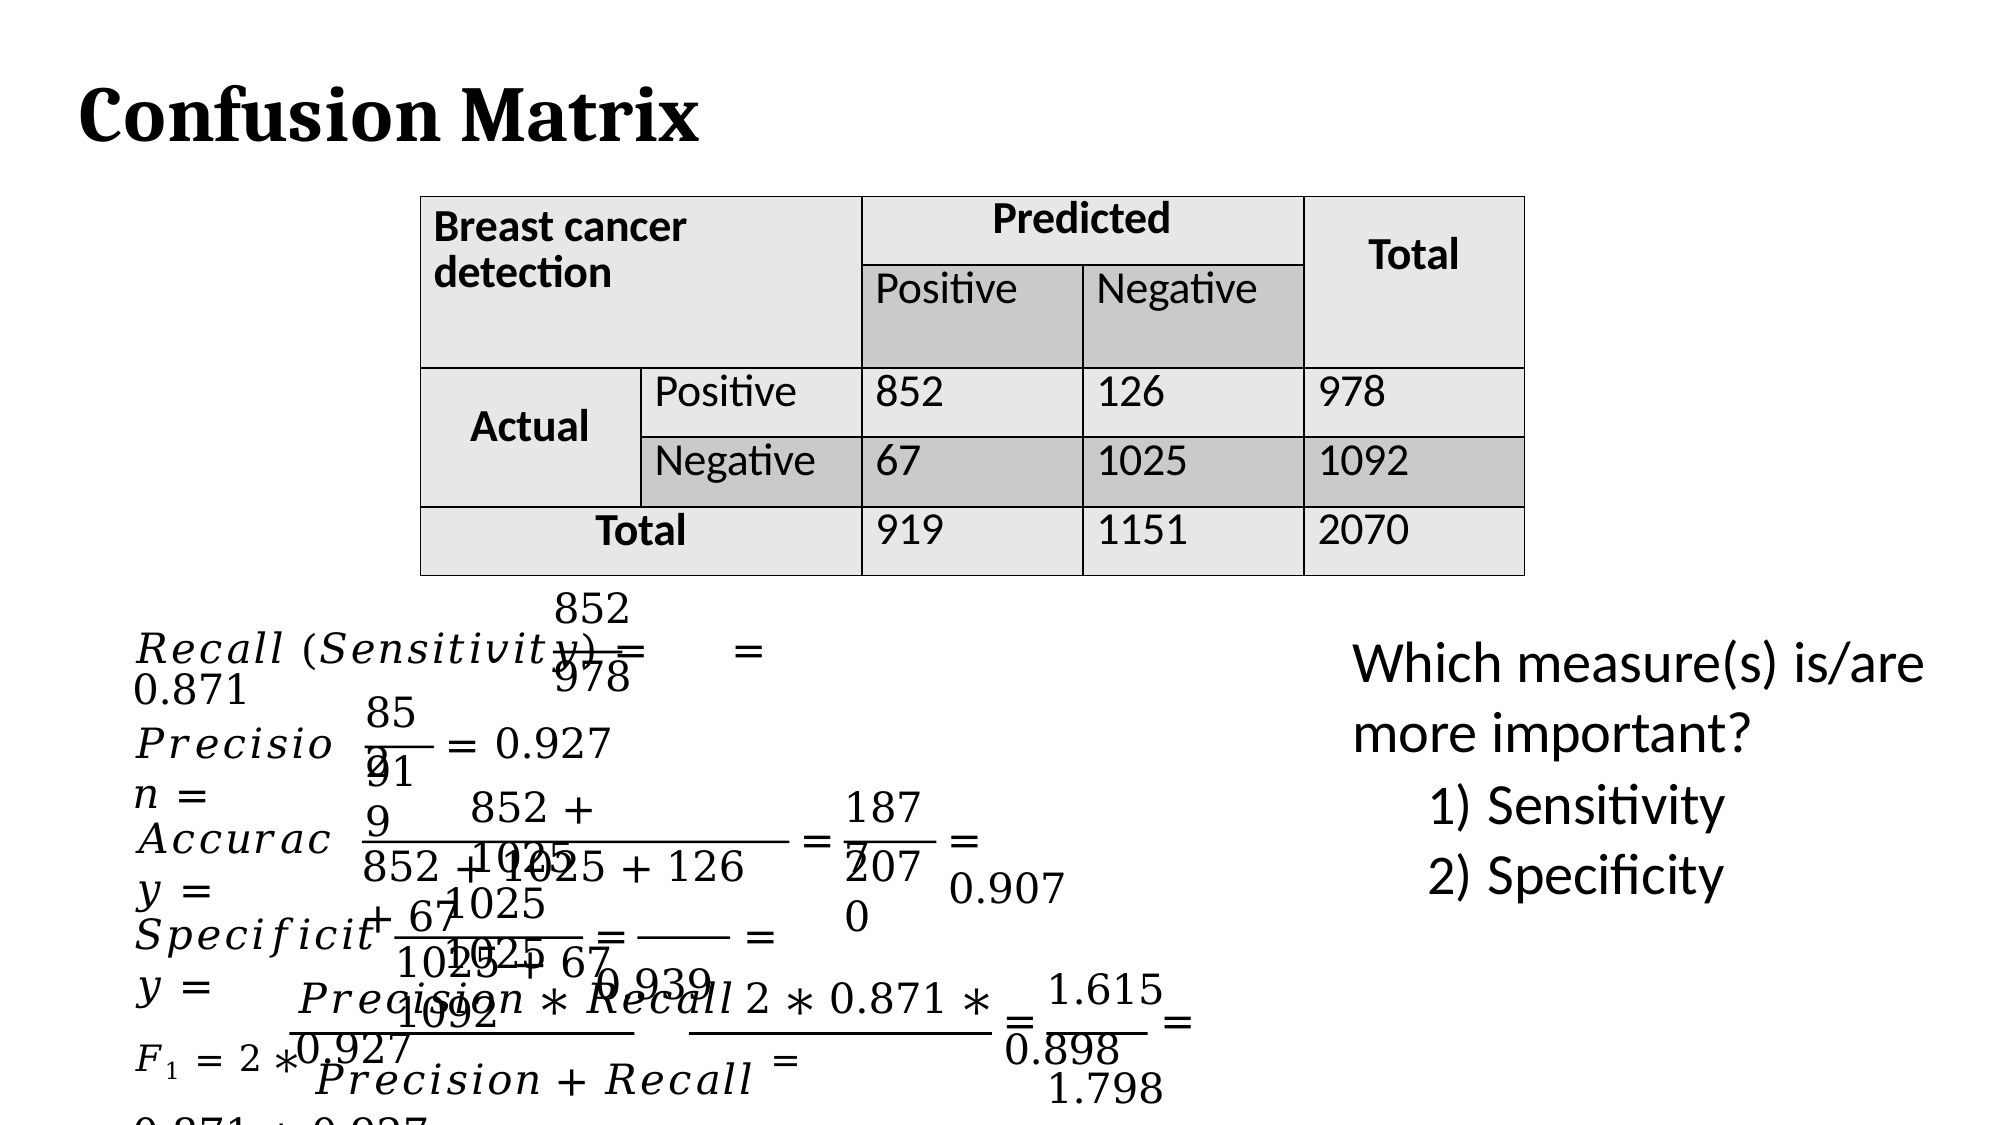

Confusion Matrix
| Breast cancer detection |  | Predicted |  | Total |
| --- | --- | --- | --- | --- |
|  |  | Positive | Negative |  |
| Actual | Positive | 852 | 126 | 978 |
|  | Negative | 67 | 1025 | 1092 |
| Total |  | 919 | 1151 | 2070 |
852
𝑅𝑒𝑐𝑎𝑙𝑙 (𝑆𝑒𝑛𝑠𝑖𝑡𝑖𝑣𝑖𝑡𝑦) =	= 0.871
978
= 0.927
852 + 1025

852
𝑃𝑟𝑒𝑐𝑖𝑠𝑖𝑜𝑛 =
919

1877
𝐴𝑐𝑐𝑢𝑟𝑎𝑐𝑦 =
=
= 0.907
852 + 1025 + 126 + 67
2070

1025	1025
𝑆𝑝𝑒𝑐𝑖𝑓𝑖𝑐𝑖𝑡𝑦 =
=	= 0.939
1025 + 67	1092

𝑃𝑟𝑒𝑐𝑖𝑠𝑖𝑜𝑛 ∗ 𝑅𝑒𝑐𝑎𝑙𝑙	2 ∗ 0.871 ∗ 0.927
1.615
=	= 0.898
1.798
𝐹1 = 2 ∗ 𝑃𝑟𝑒𝑐𝑖𝑠𝑖𝑜𝑛 + 𝑅𝑒𝑐𝑎𝑙𝑙 =	0.871 + 0.927

Which measure(s) is/are more important?
 Sensitivity
Specificity